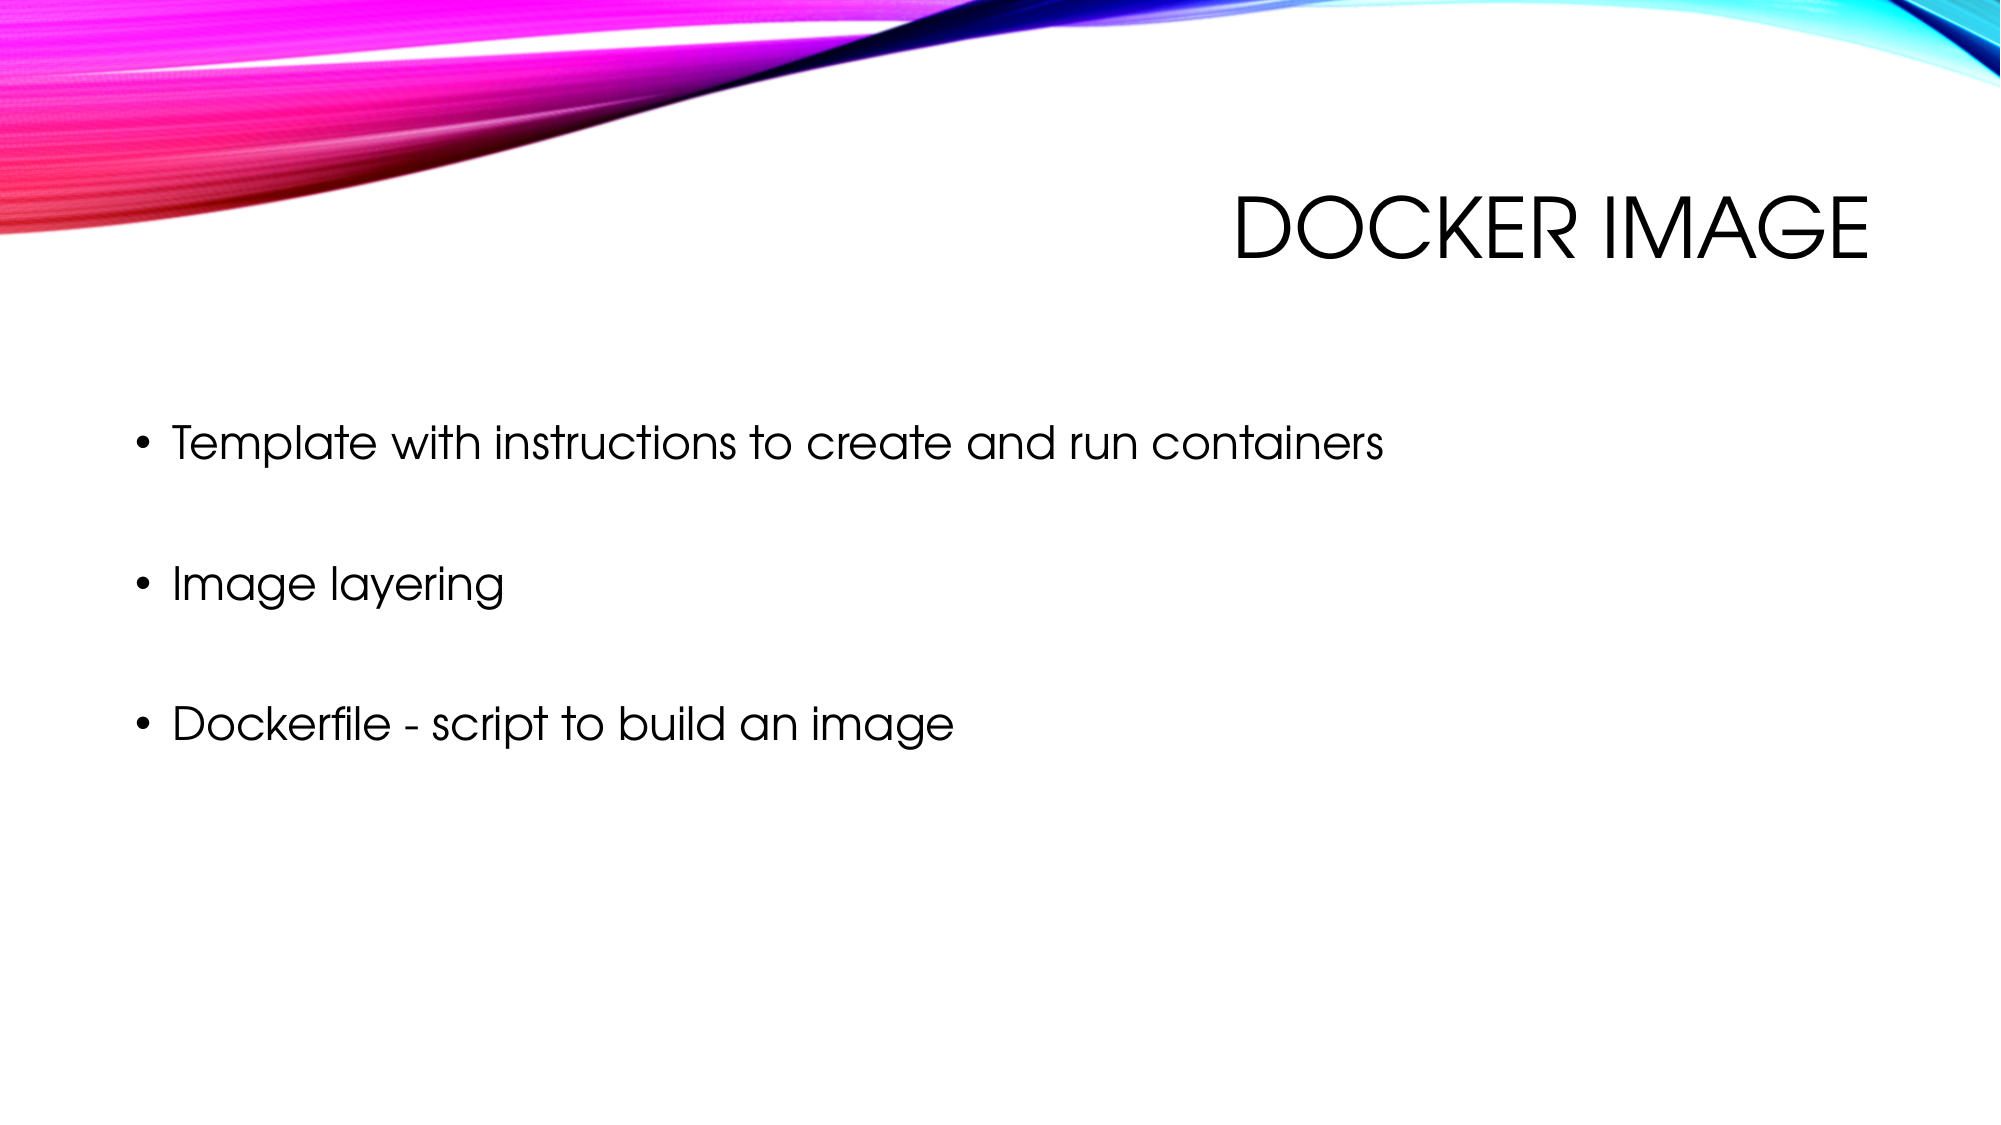

# Docker image
Template with instructions to create and run containers

Image layering

Dockerfile - script to build an image